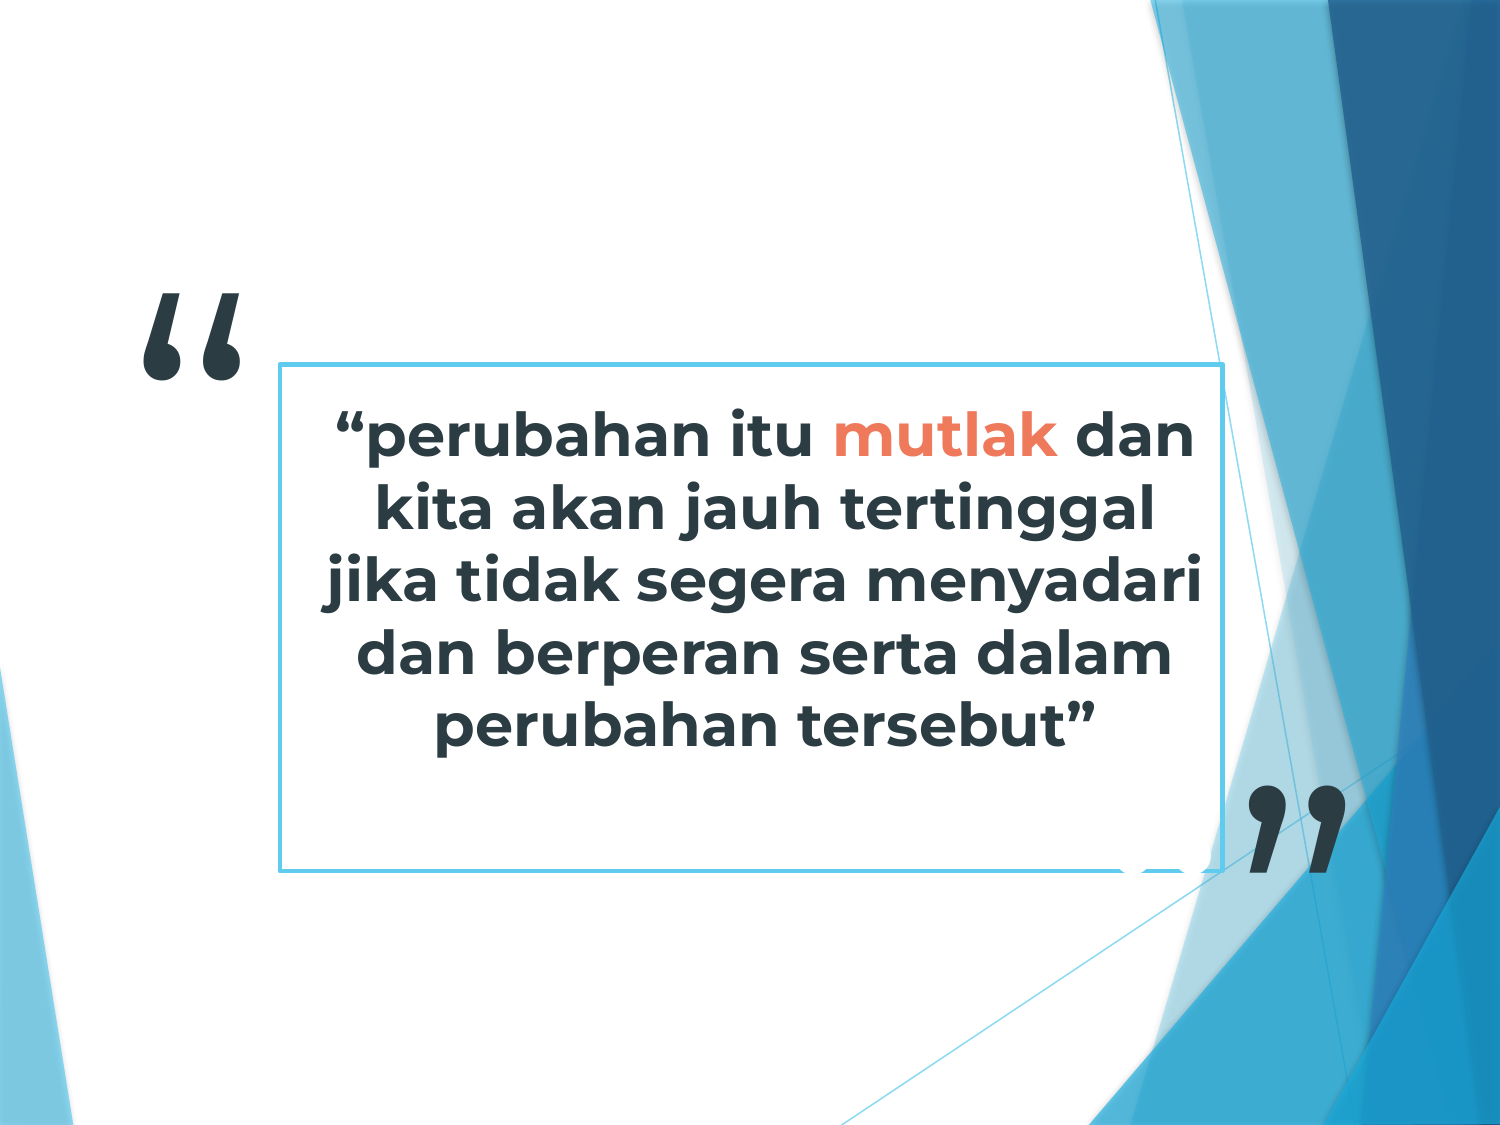

“

“perubahan itu mutlak dan kita akan jauh tertinggal jika tidak segera menyadari dan berperan serta dalam perubahan tersebut”
“”